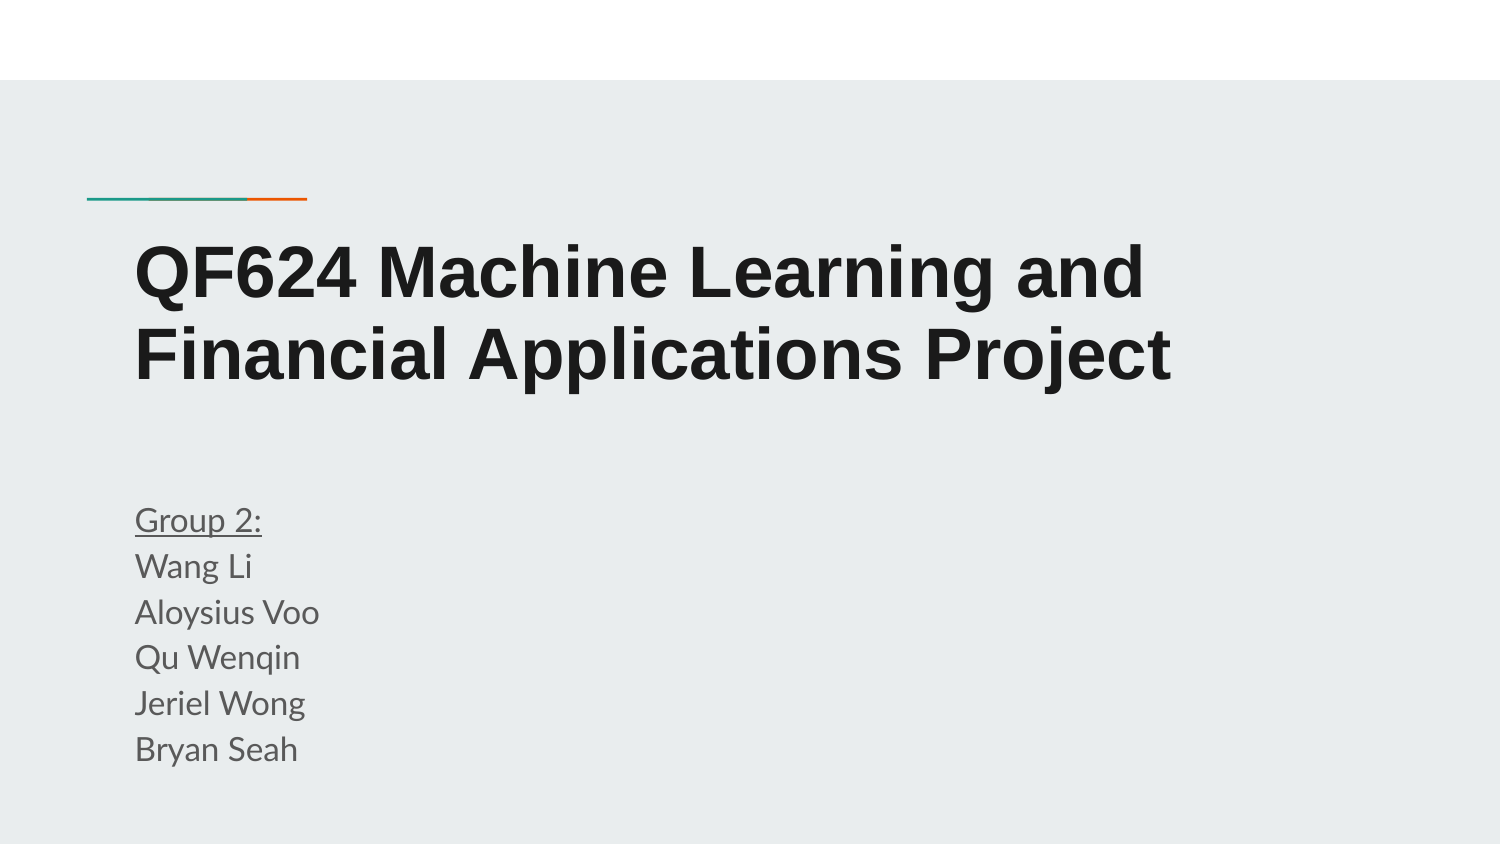

# QF624 Machine Learning and Financial Applications Project
Group 2:
Wang Li
Aloysius Voo
Qu Wenqin
Jeriel Wong
Bryan Seah